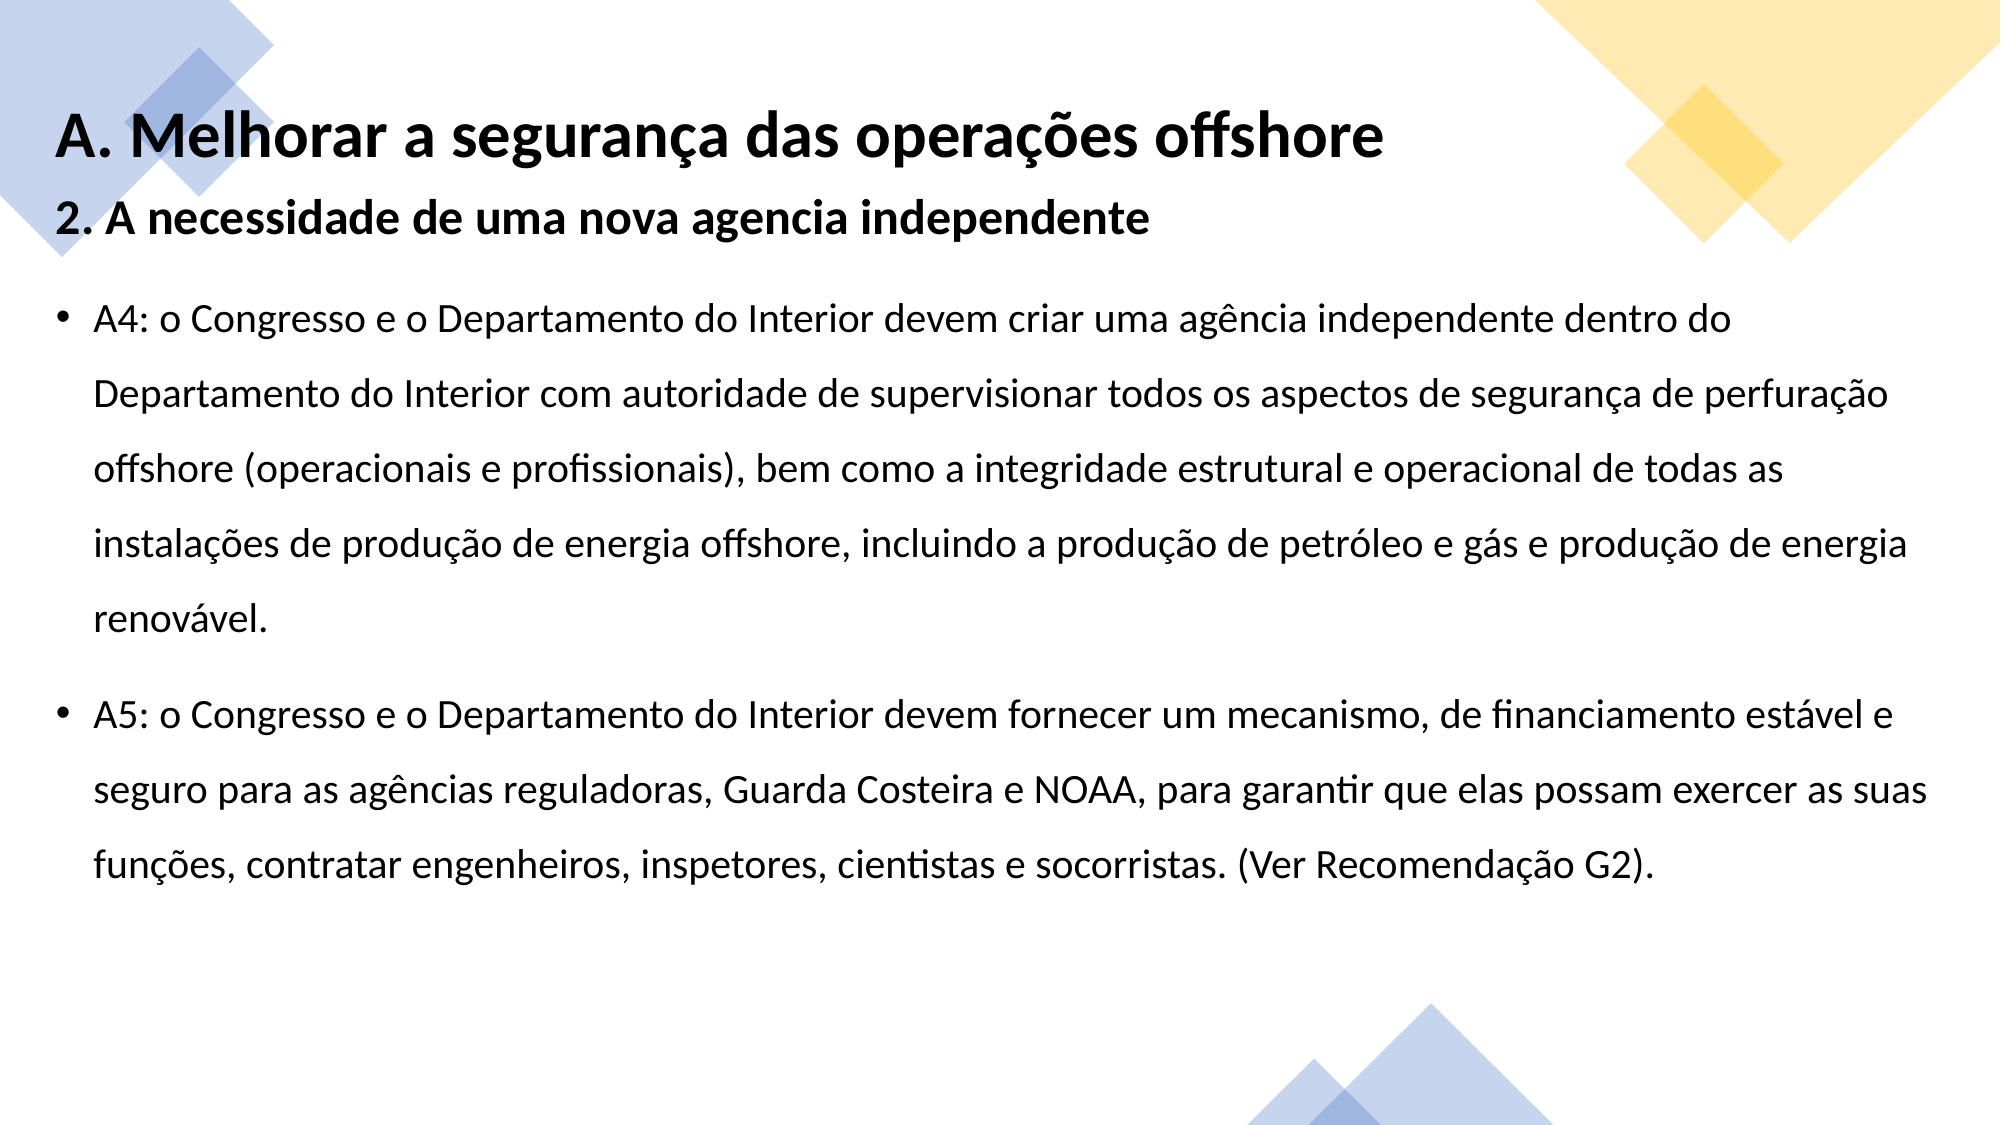

A. Melhorar a segurança das operações offshore
2. A necessidade de uma nova agencia independente
A4: o Congresso e o Departamento do Interior devem criar uma agência independente dentro do Departamento do Interior com autoridade de supervisionar todos os aspectos de segurança de perfuração offshore (operacionais e profissionais), bem como a integridade estrutural e operacional de todas as instalações de produção de energia offshore, incluindo a produção de petróleo e gás e produção de energia renovável.
A5: o Congresso e o Departamento do Interior devem fornecer um mecanismo, de financiamento estável e seguro para as agências reguladoras, Guarda Costeira e NOAA, para garantir que elas possam exercer as suas funções, contratar engenheiros, inspetores, cientistas e socorristas. (Ver Recomendação G2).